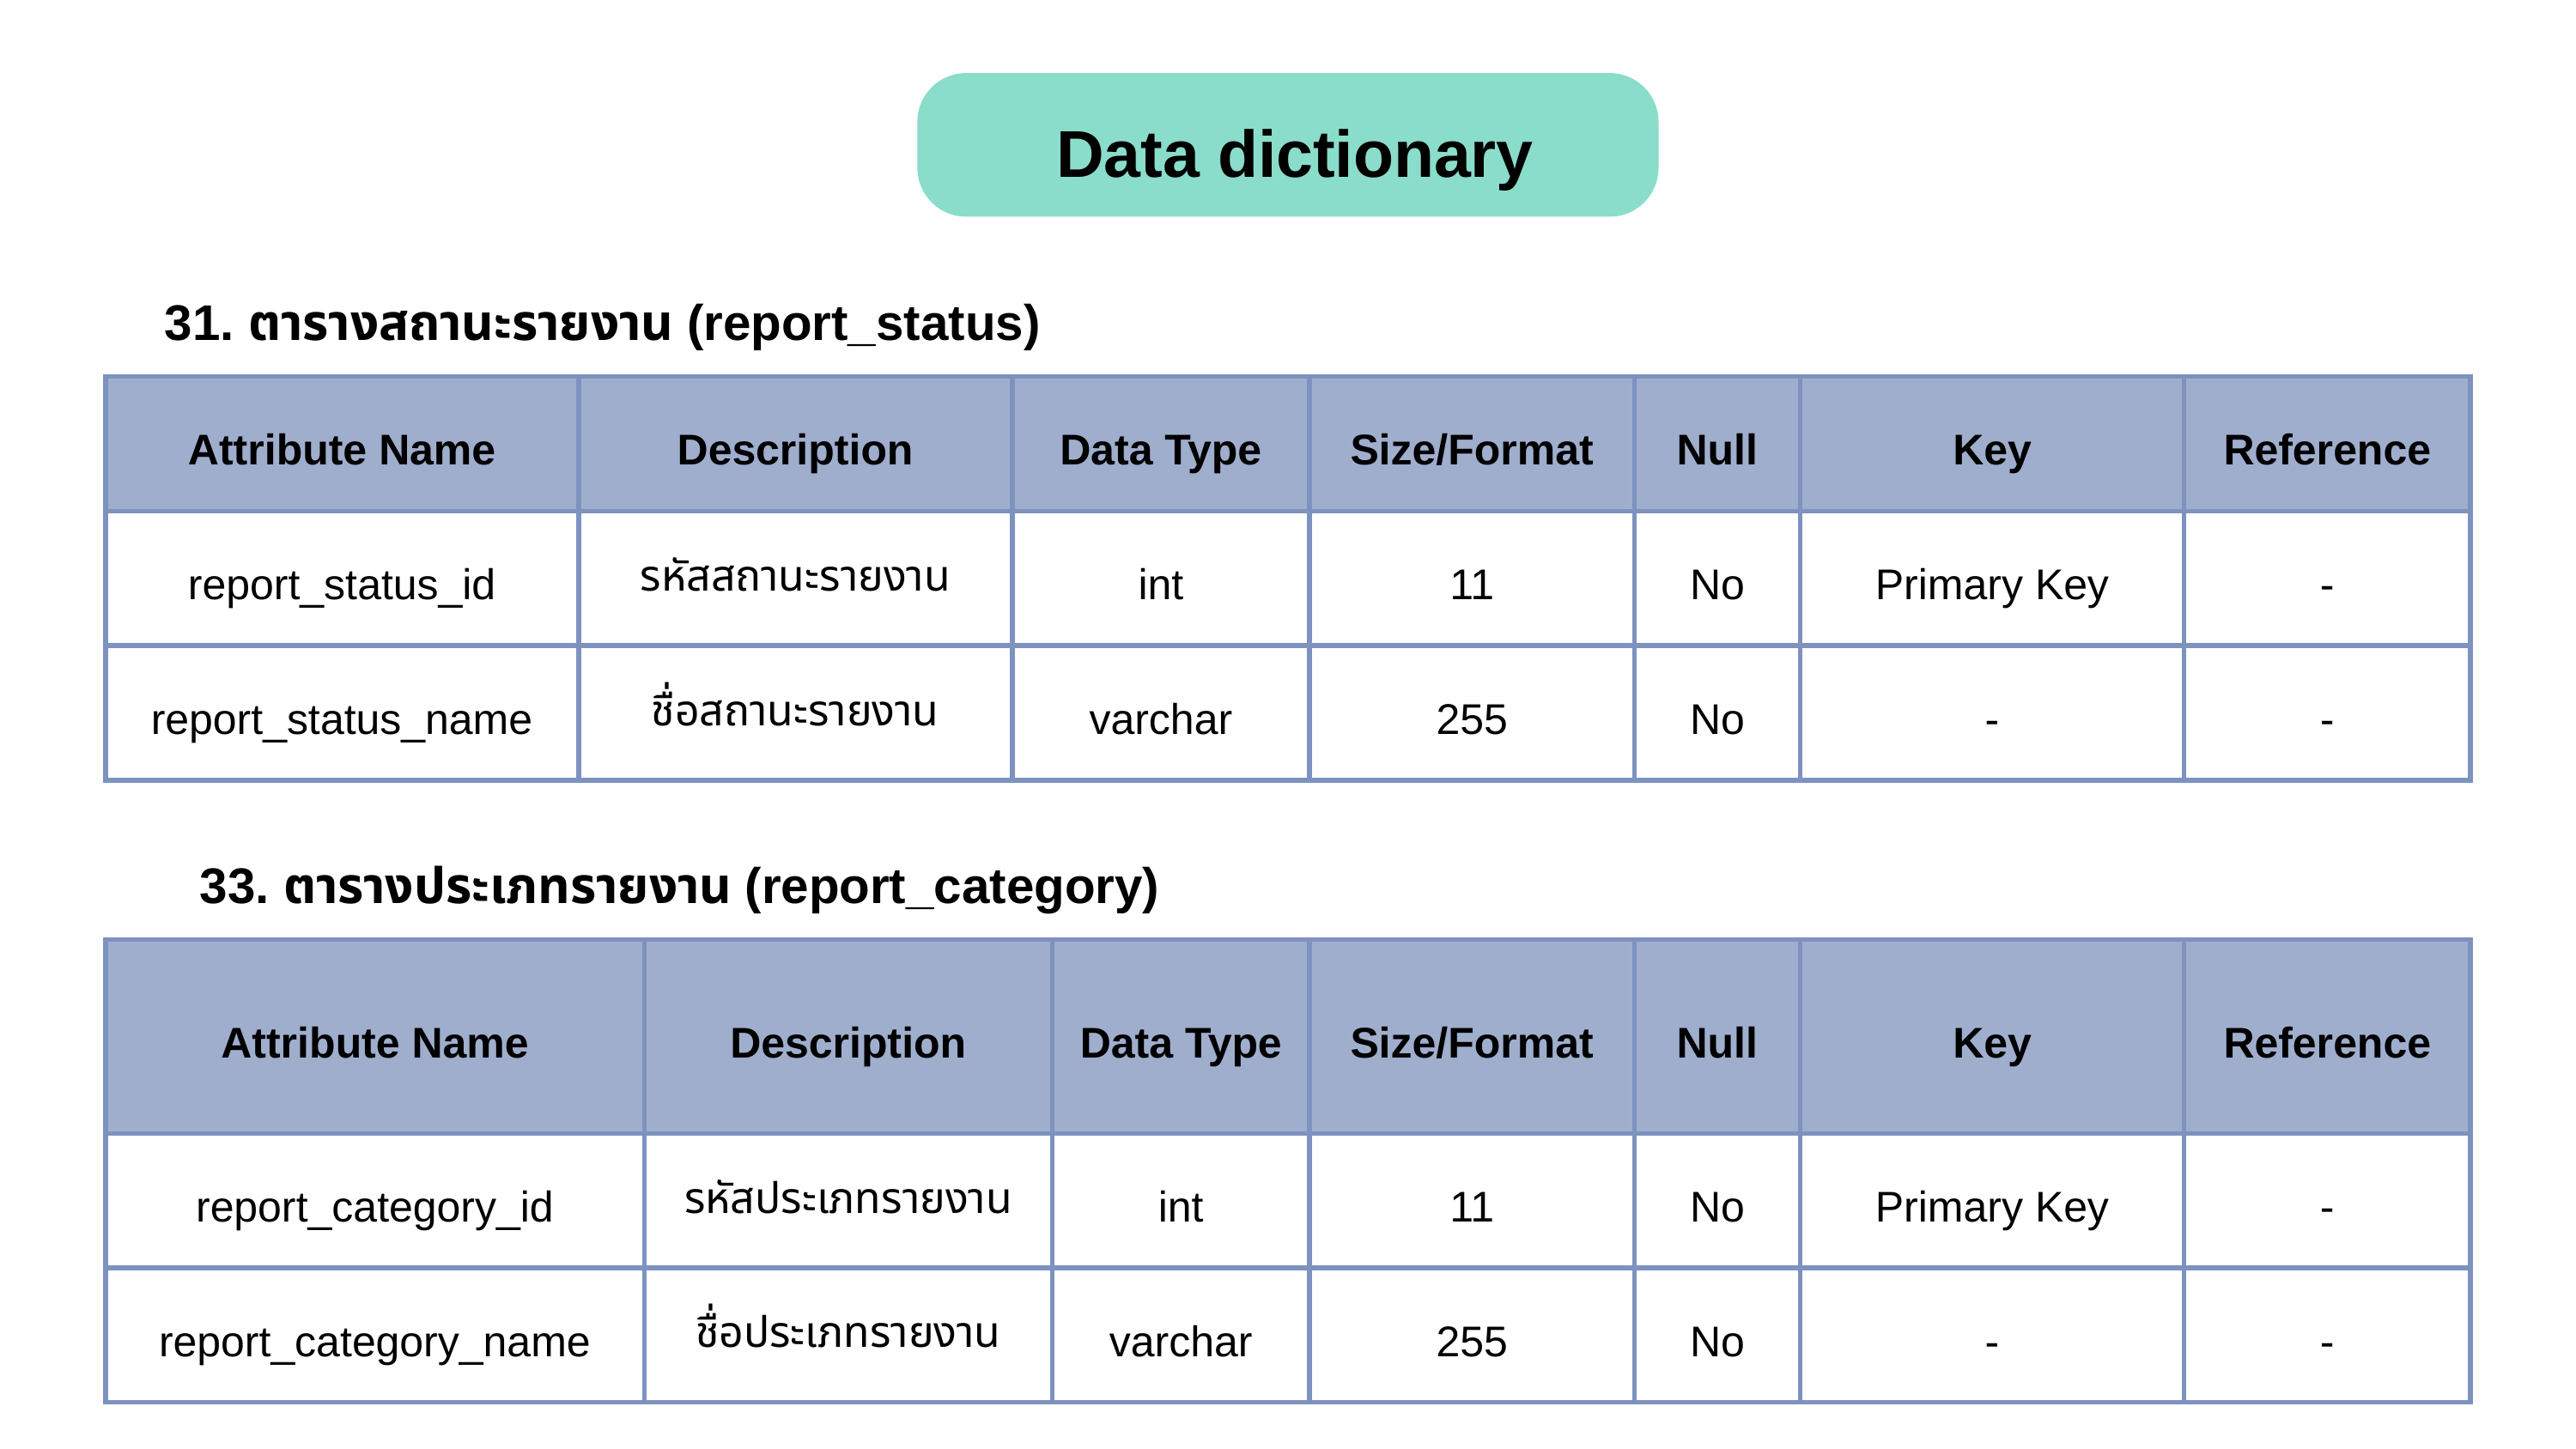

Data dictionary
31. ตารางสถานะรายงาน (report_status)
| Attribute Name | Description | Data Type | Size/Format | Null | Key | Reference |
| --- | --- | --- | --- | --- | --- | --- |
| report\_status\_id | รหัสสถานะรายงาน | int | 11 | No | Primary Key | - |
| report\_status\_name | ชื่อสถานะรายงาน | varchar | 255 | No | - | - |
33. ตารางประเภทรายงาน (report_category)
| Attribute Name | Description | Data Type | Size/Format | Null | Key | Reference |
| --- | --- | --- | --- | --- | --- | --- |
| report\_category\_id | รหัสประเภทรายงาน | int | 11 | No | Primary Key | - |
| report\_category\_name | ชื่อประเภทรายงาน | varchar | 255 | No | - | - |